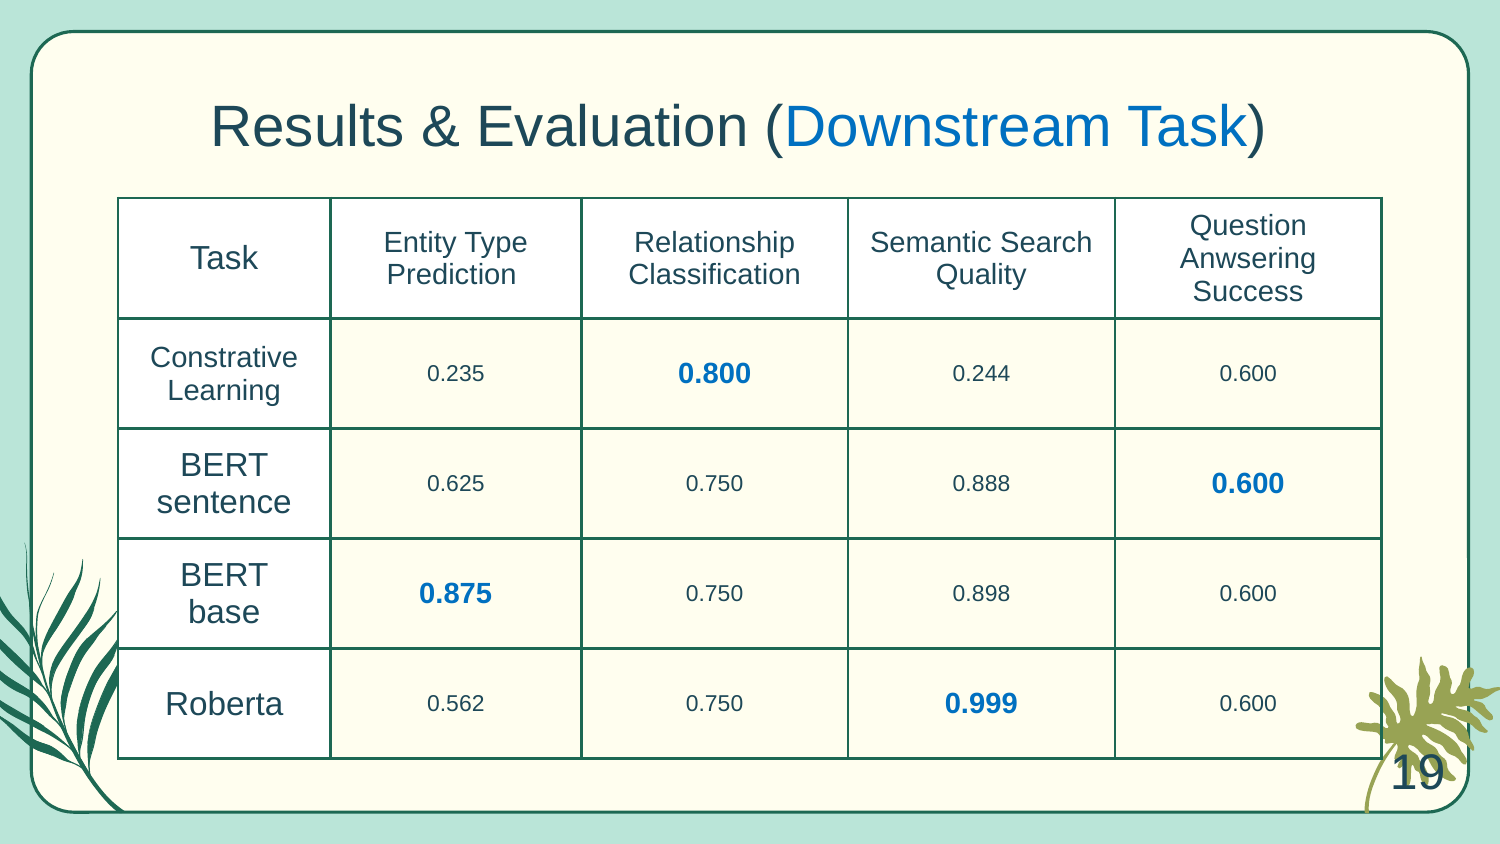

# Results & Evaluation (Downstream Task)
| Task | Entity Type Prediction | Relationship Classification | Semantic Search Quality | Question Anwsering Success |
| --- | --- | --- | --- | --- |
| Constrative Learning | 0.235 | 0.800 | 0.244 | 0.600 |
| BERT sentence | 0.625 | 0.750 | 0.888 | 0.600 |
| BERT base | 0.875 | 0.750 | 0.898 | 0.600 |
| Roberta | 0.562 | 0.750 | 0.999 | 0.600 |
19